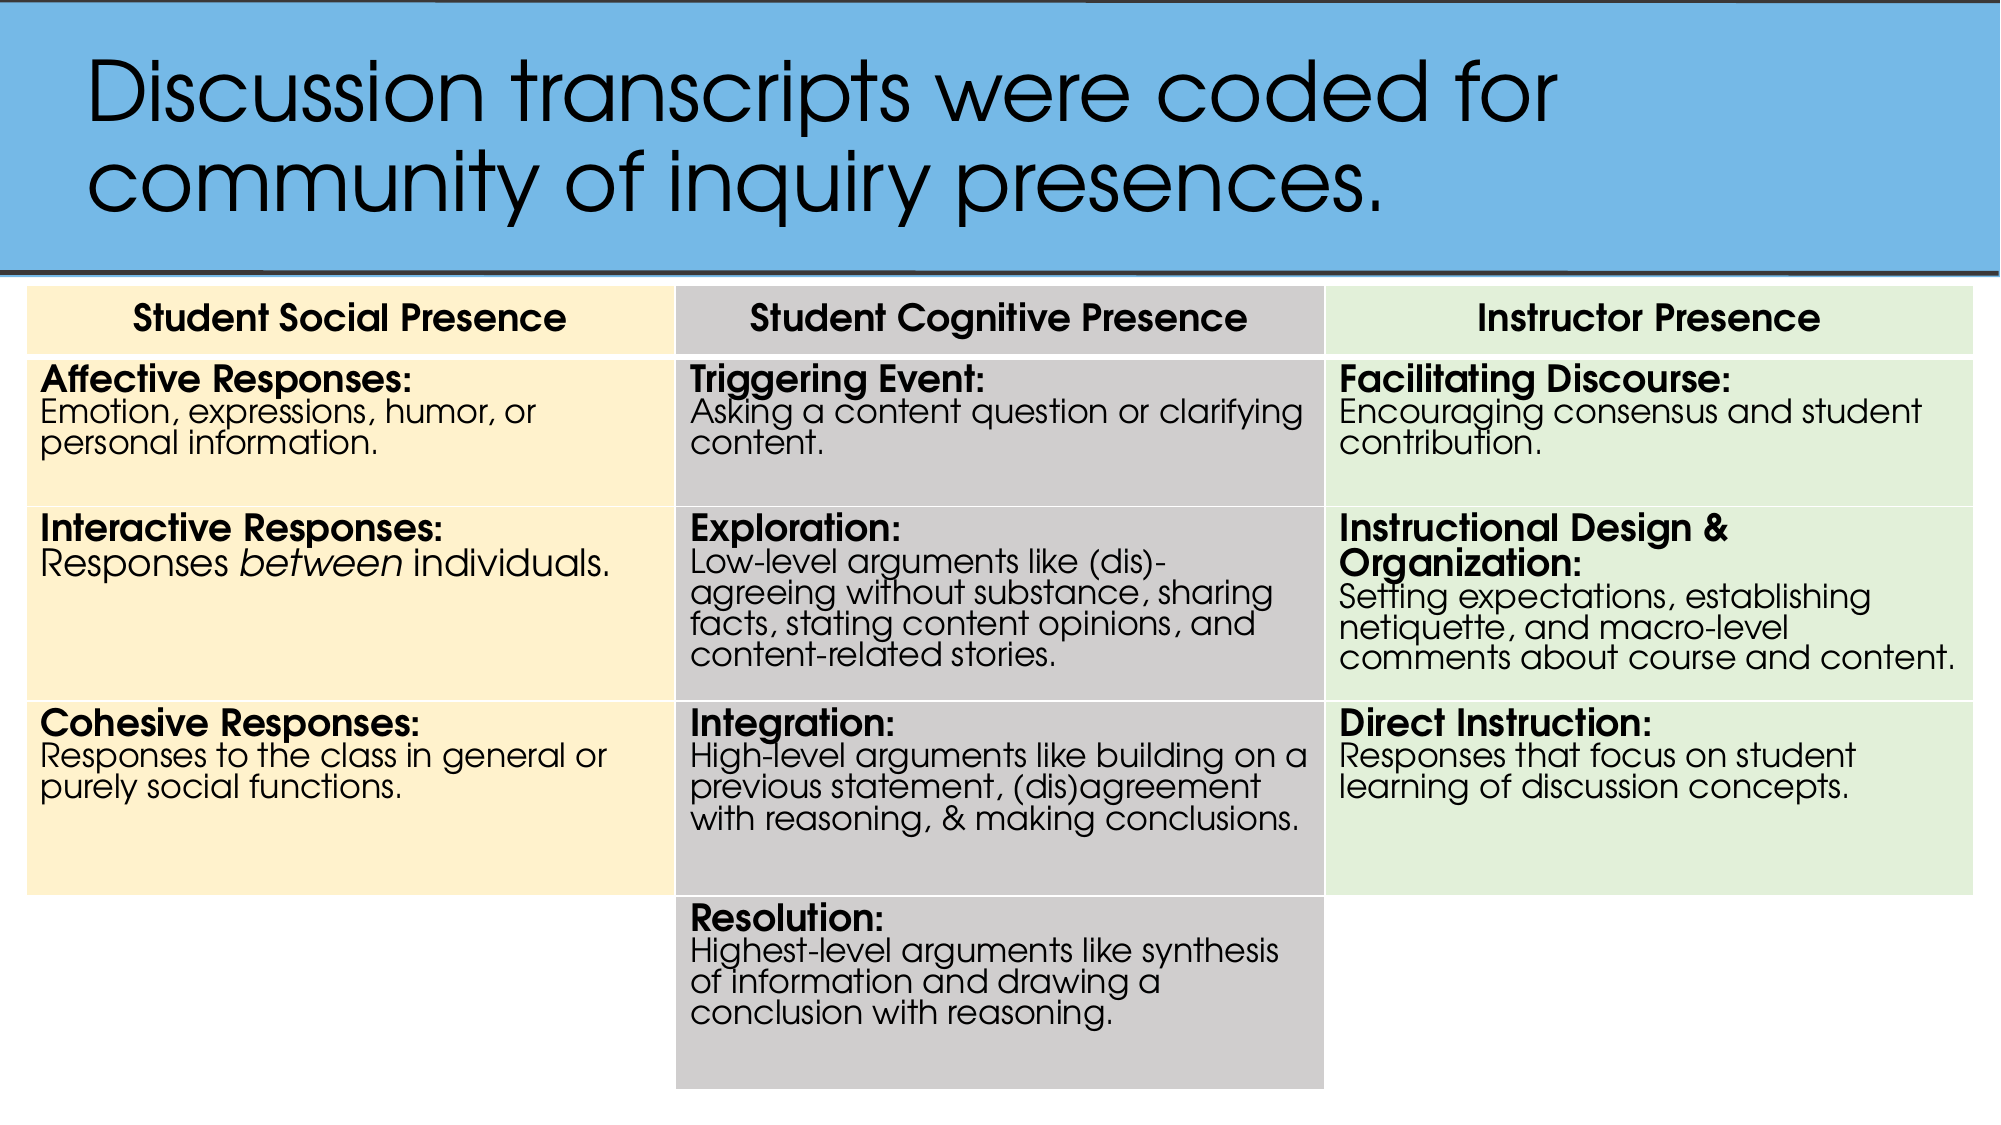

# Discussion transcripts were coded for community of inquiry presences.
| Student Social Presence | Student Cognitive Presence | Instructor Presence |
| --- | --- | --- |
| Affective Responses: Emotion, expressions, humor, or personal information. | Triggering Event: Asking a content question or clarifying content. | Facilitating Discourse: Encouraging consensus and student contribution. |
| Interactive Responses: Responses between individuals. | Exploration: Low-level arguments like (dis)-agreeing without substance, sharing facts, stating content opinions, and content-related stories. | Instructional Design & Organization: Setting expectations, establishing netiquette, and macro-level comments about course and content. |
| Cohesive Responses: Responses to the class in general or purely social functions. | Integration: High-level arguments like building on a previous statement, (dis)agreement with reasoning, & making conclusions. | Direct Instruction: Responses that focus on student learning of discussion concepts. |
|  | Resolution: Highest-level arguments like synthesis of information and drawing a conclusion with reasoning. |  |